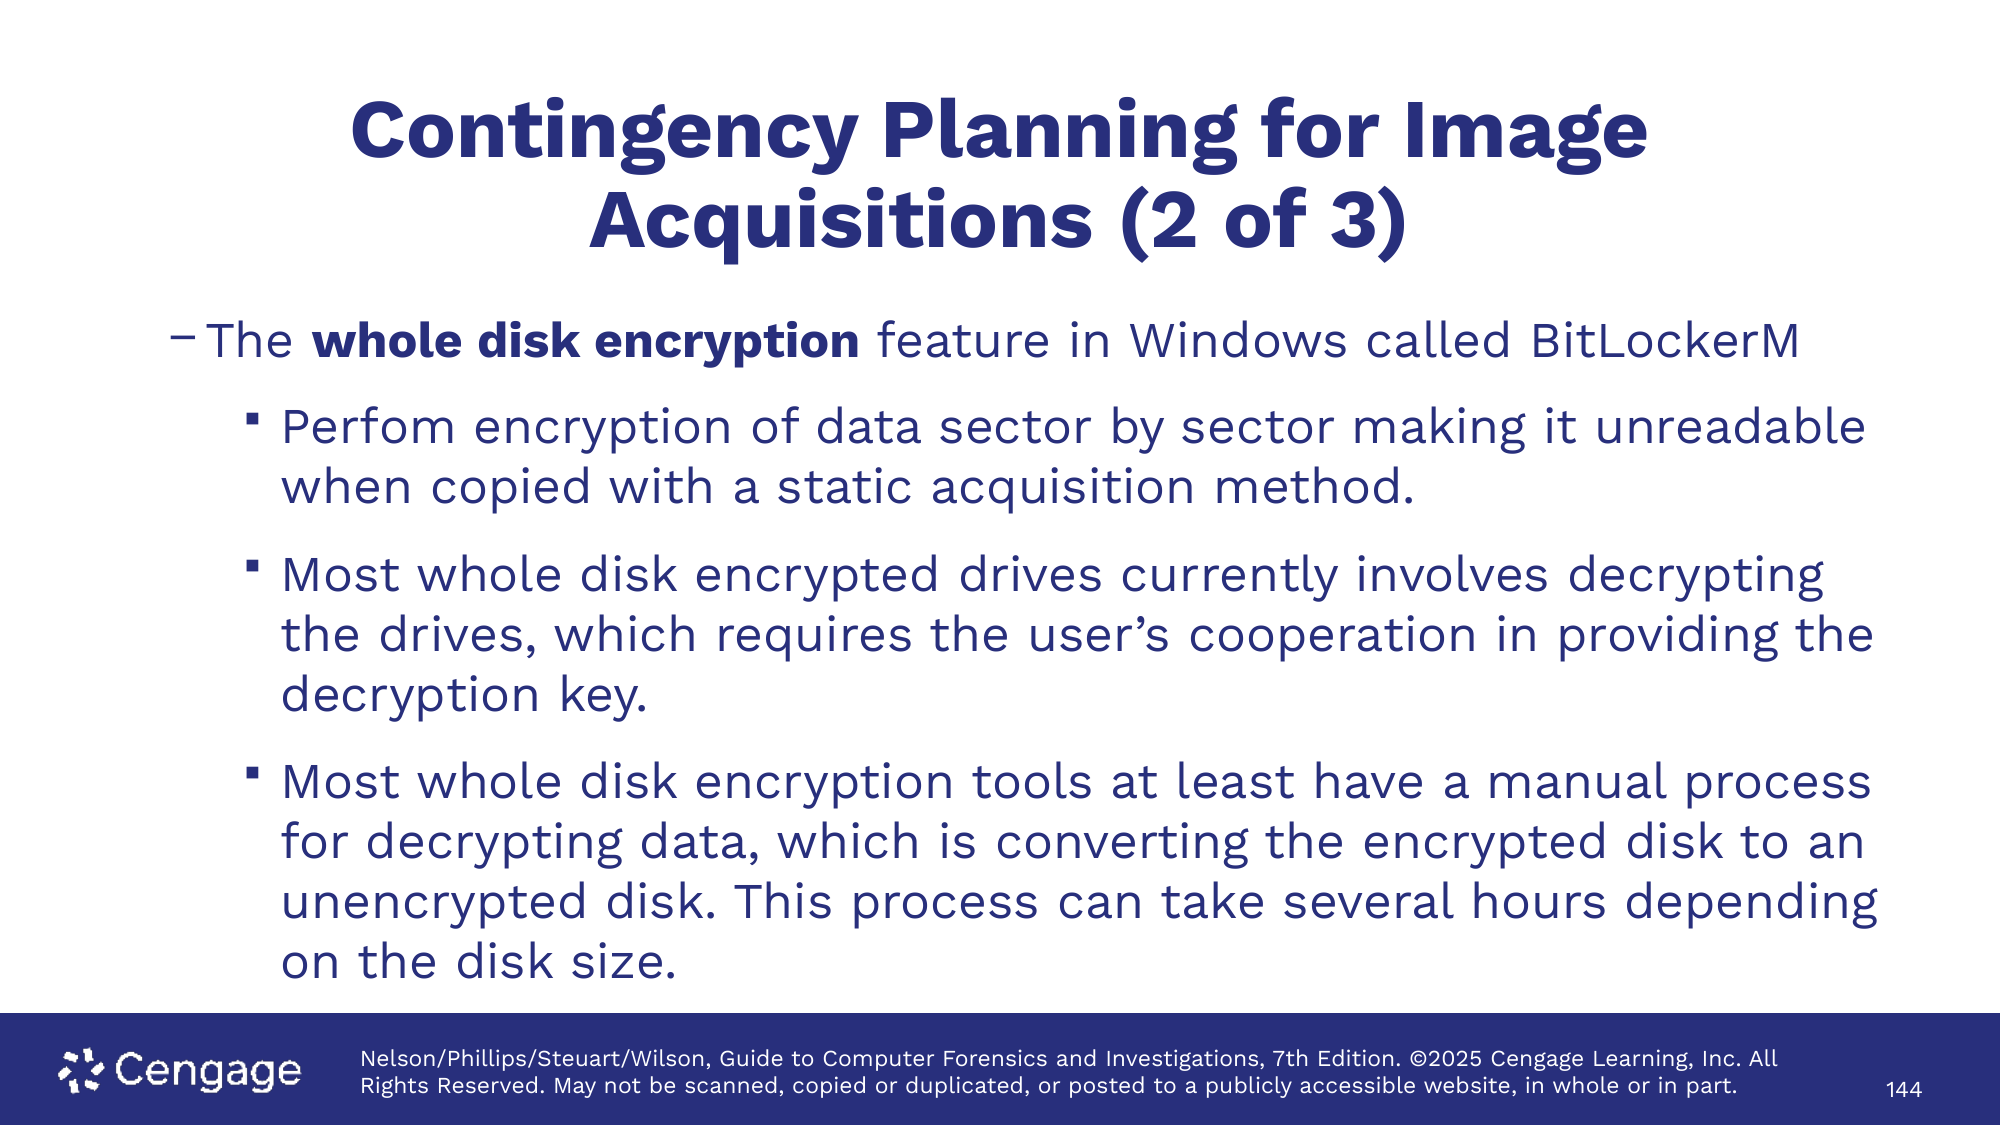

# Contingency Planning for Image Acquisitions (2 of 3)
The whole disk encryption feature in Windows called BitLockerM
Perfom encryption of data sector by sector making it unreadable when copied with a static acquisition method.
Most whole disk encrypted drives currently involves decrypting the drives, which requires the user’s cooperation in providing the decryption key.
Most whole disk encryption tools at least have a manual process for decrypting data, which is converting the encrypted disk to an unencrypted disk. This process can take several hours depending on the disk size.